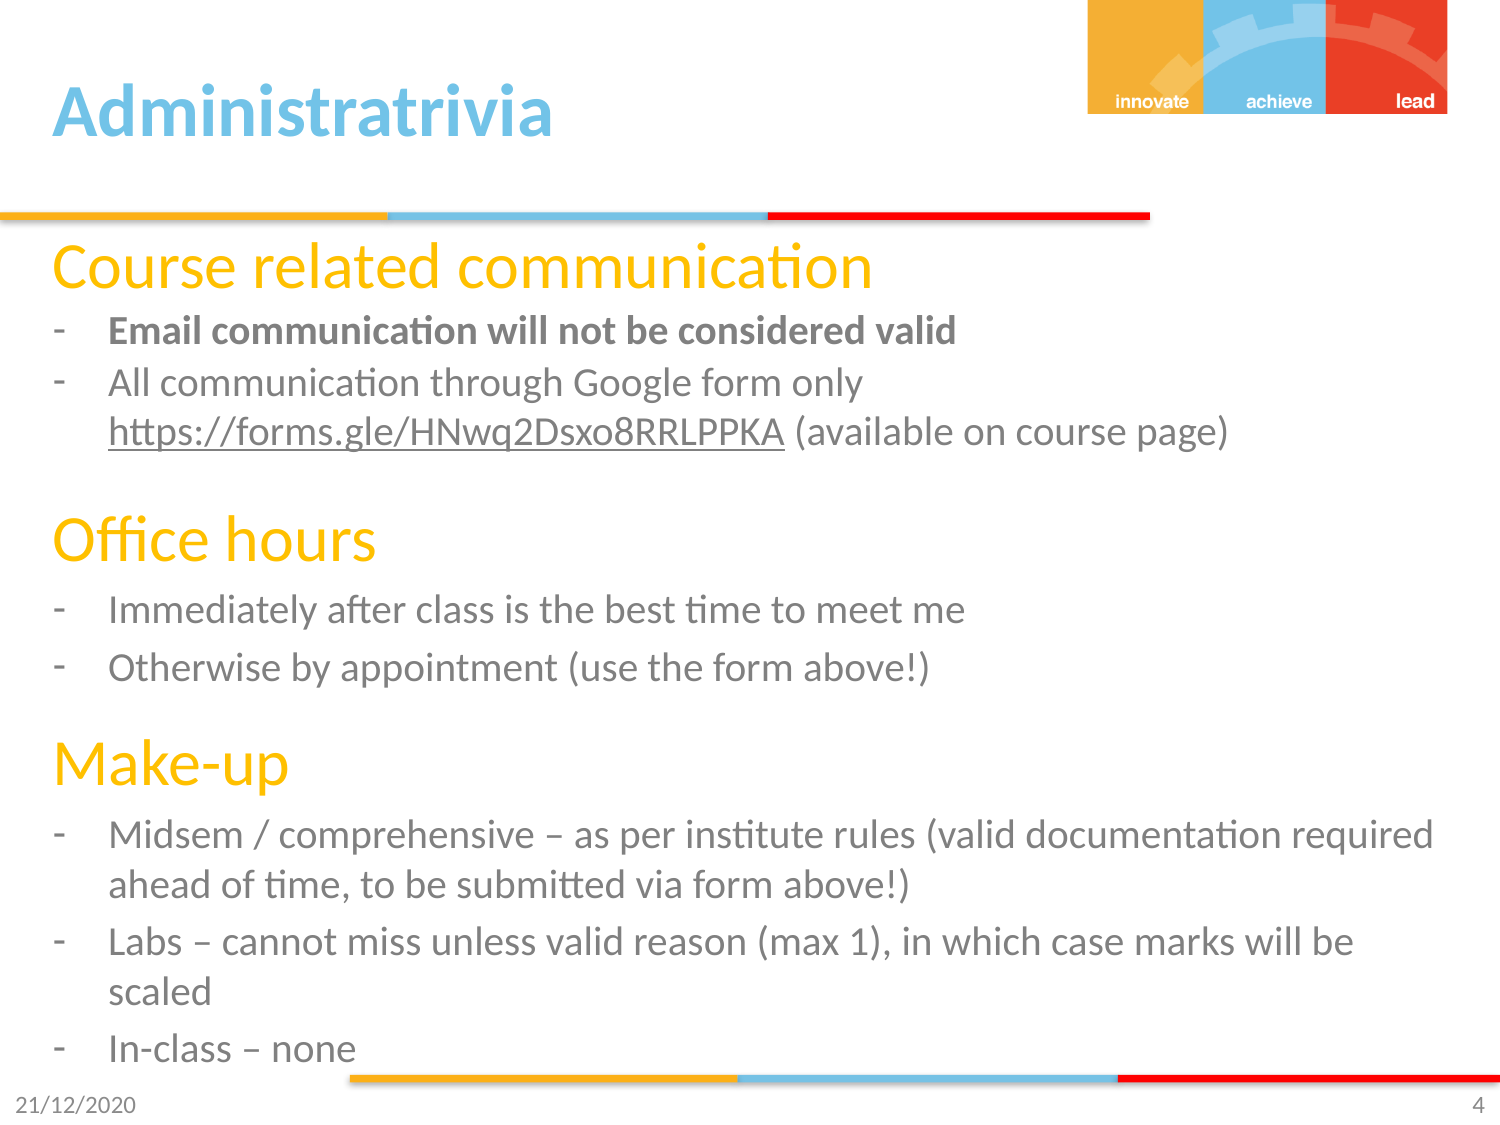

# Administratrivia
Course related communication
Email communication will not be considered valid
All communication through Google form only
https://forms.gle/HNwq2Dsxo8RRLPPKA (available on course page)

Office hours
Immediately after class is the best time to meet me
Otherwise by appointment (use the form above!)

Make-up
Midsem / comprehensive – as per institute rules (valid documentation required ahead of time, to be submitted via form above!)
Labs – cannot miss unless valid reason (max 1), in which case marks will be scaled
In-class – none
21/12/2020
4